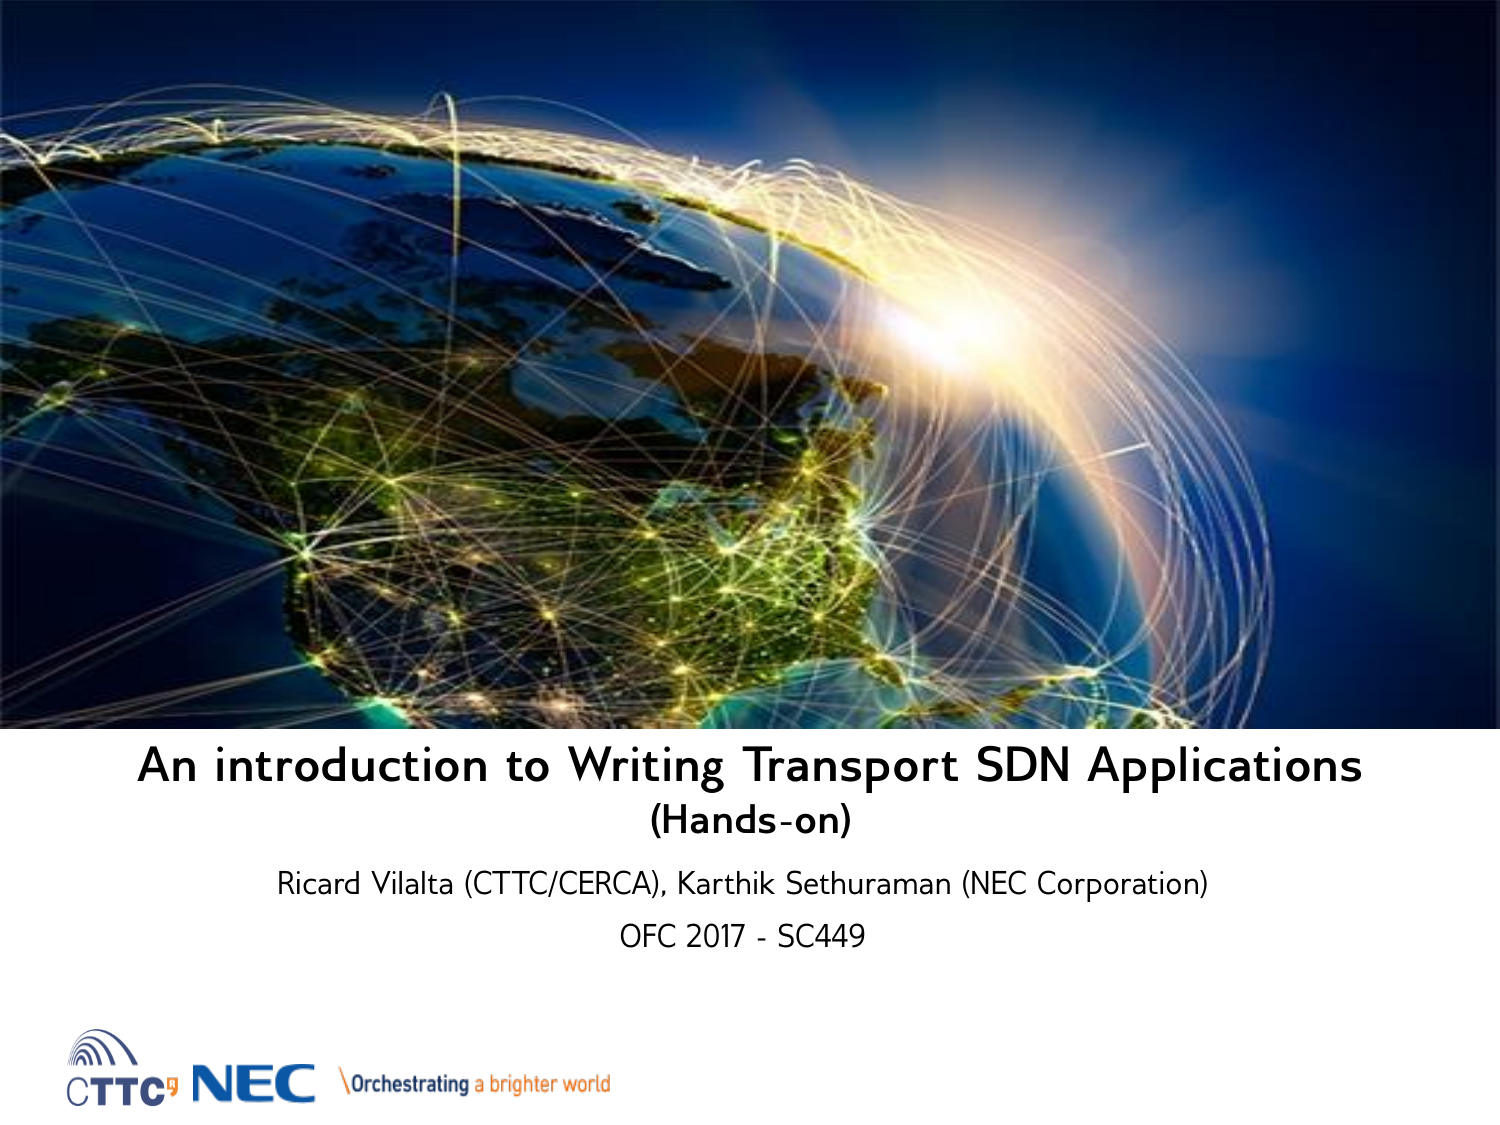

# An introduction to Writing Transport SDN Applications (Hands-on)
Ricard Vilalta (CTTC/CERCA), Karthik Sethuraman (NEC Corporation)
OFC 2017 - SC449